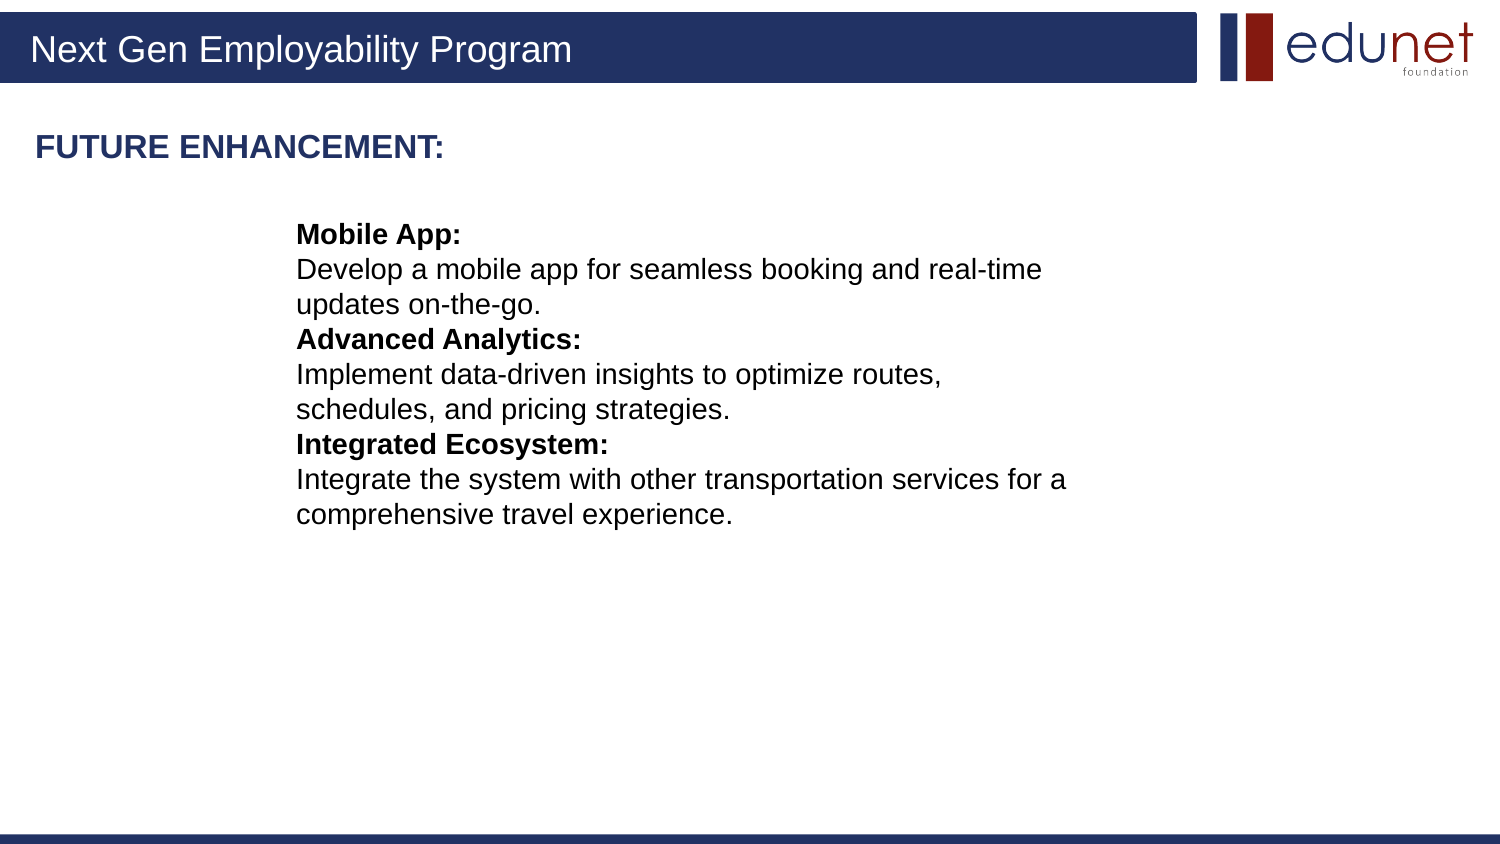

# FUTURE ENHANCEMENT:
Mobile App:
Develop a mobile app for seamless booking and real-time updates on-the-go.
Advanced Analytics:
Implement data-driven insights to optimize routes, schedules, and pricing strategies.
Integrated Ecosystem:
Integrate the system with other transportation services for a comprehensive travel experience.